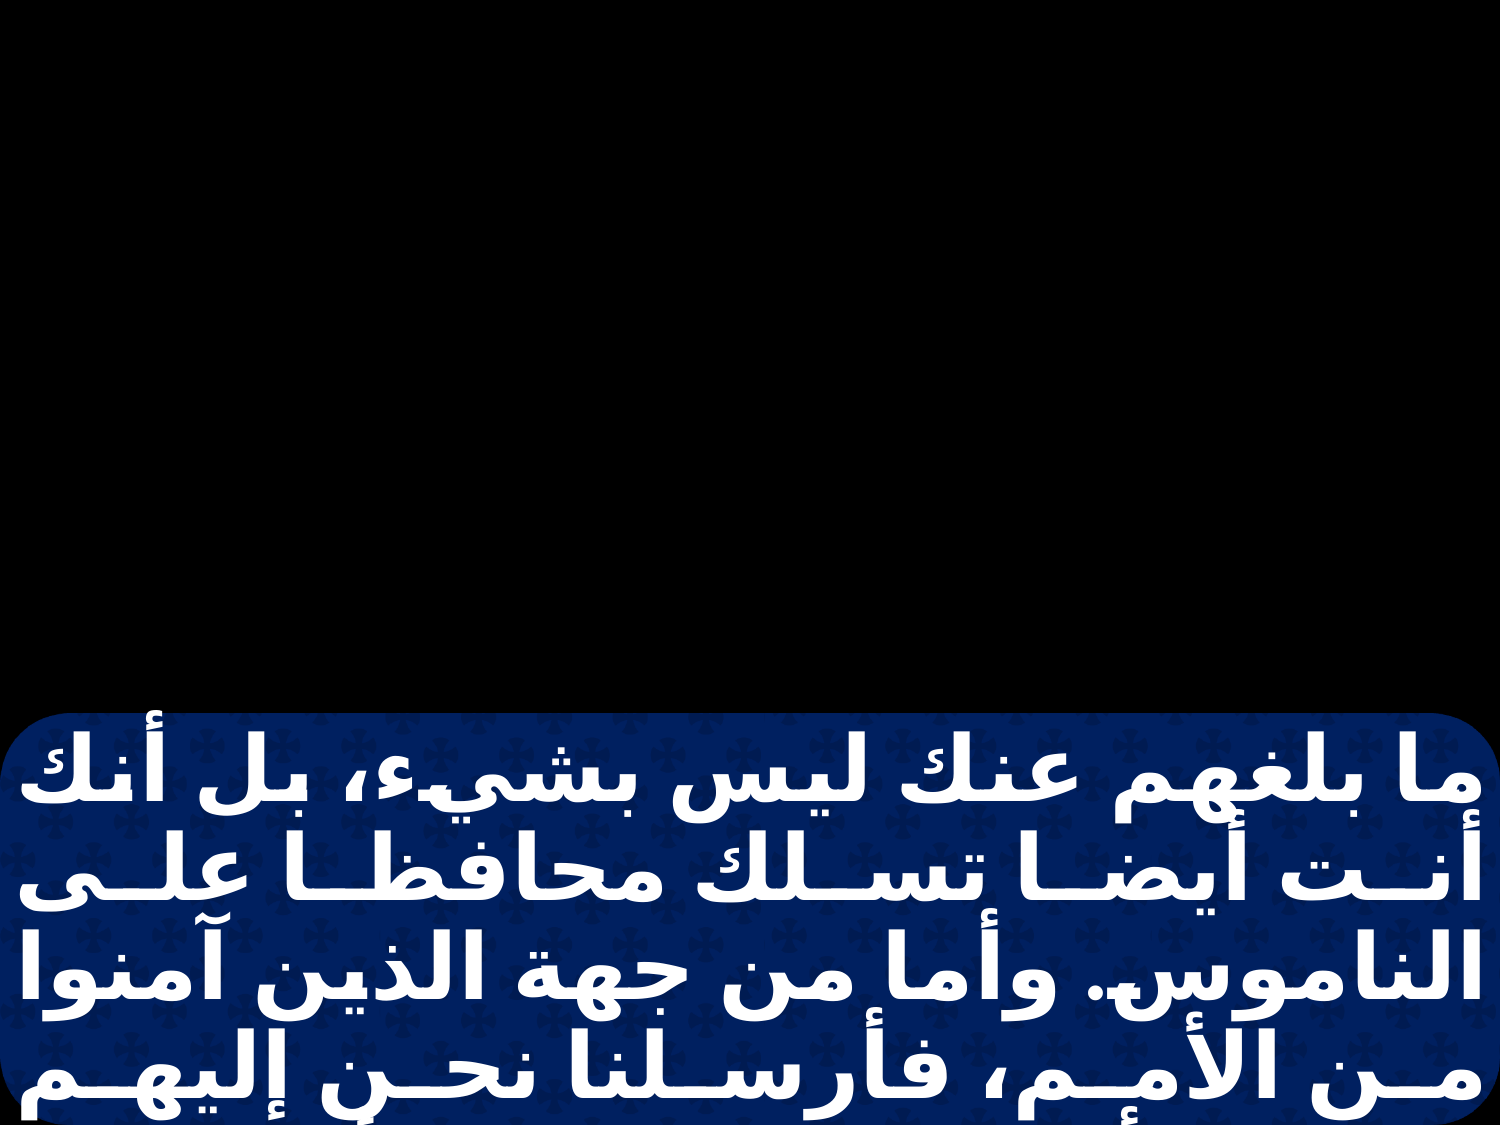

ما بلغهم عنك ليس بشيء، بل أنك أنت أيضا تسلك محافظا على الناموس. وأما من جهة الذين آمنوا من الأمم، فأرسلنا نحن إليهم وحكمنا أن يحافظوا على أنفسهم مما ذبح للأصنام، ومن الدم،